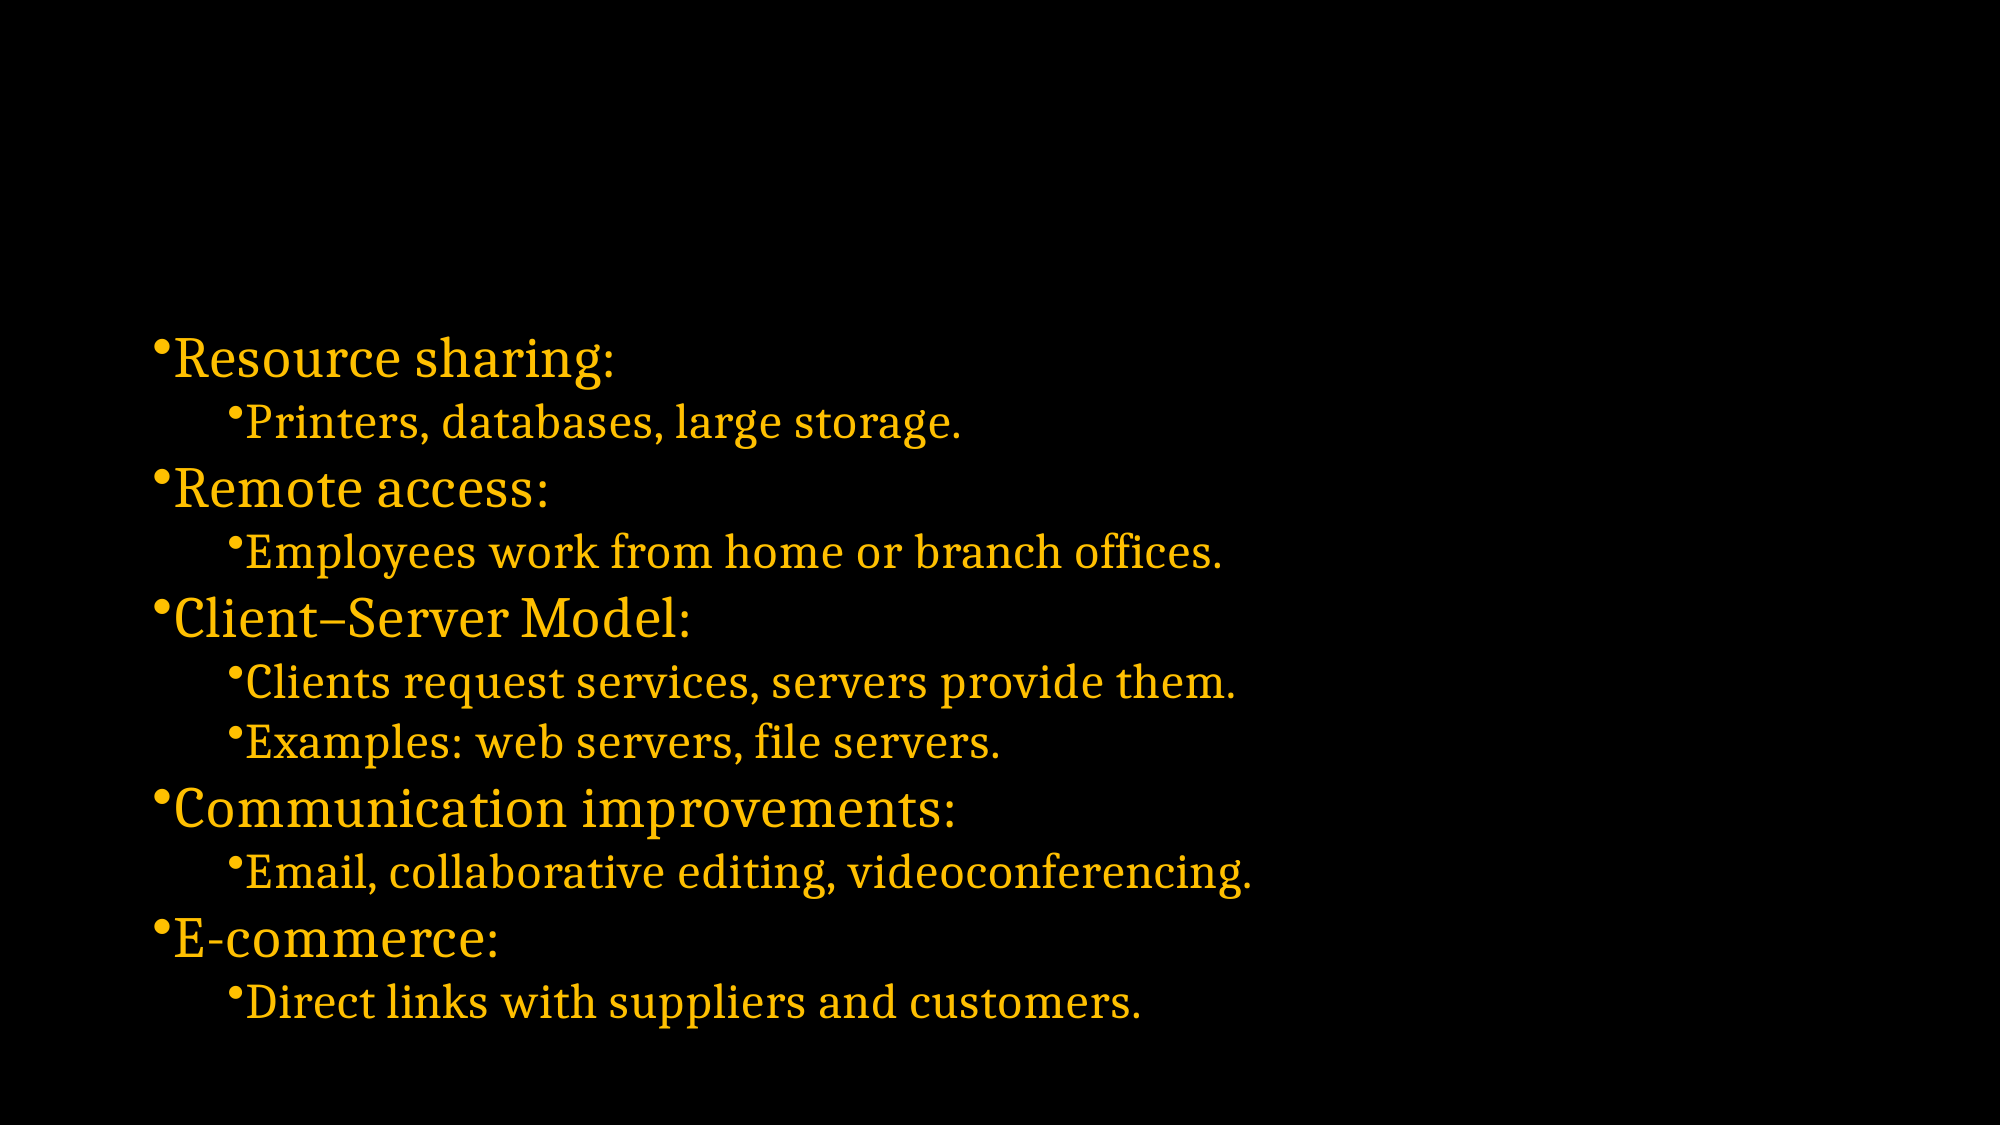

#
Resource sharing:
Printers, databases, large storage.
Remote access:
Employees work from home or branch offices.
Client–Server Model:
Clients request services, servers provide them.
Examples: web servers, file servers.
Communication improvements:
Email, collaborative editing, videoconferencing.
E-commerce:
Direct links with suppliers and customers.